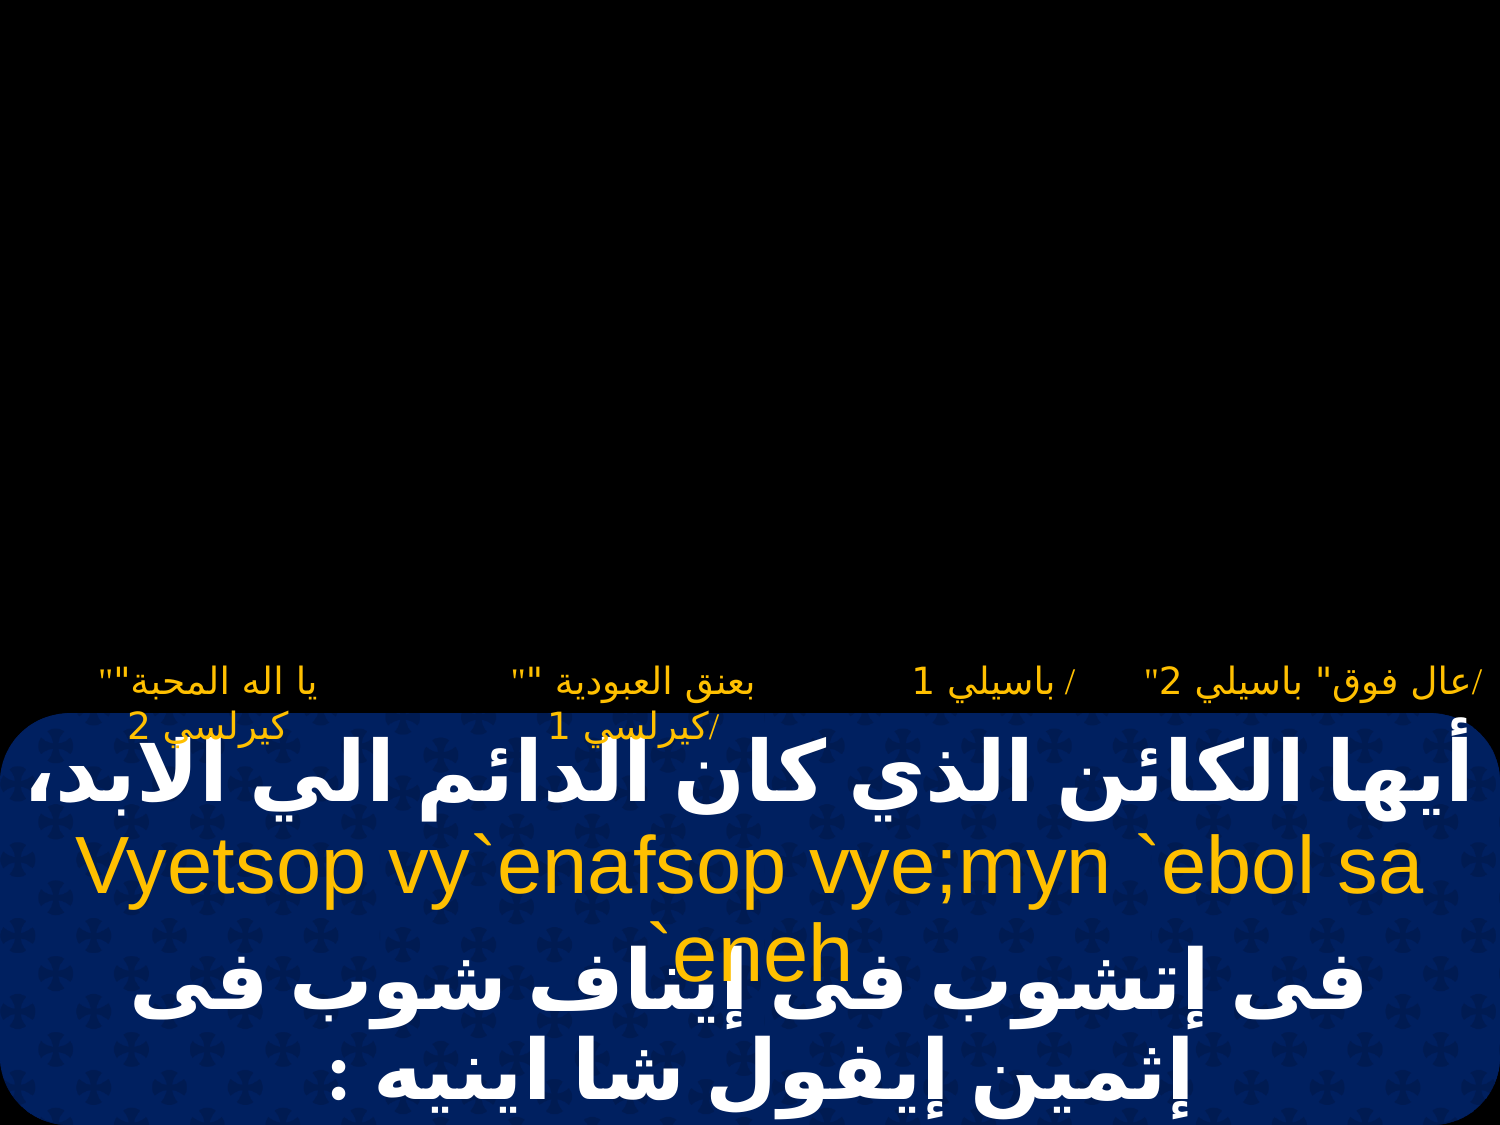

"يا اله المحبة" كيرلسي 2
"بعنق العبودية " كيرلسي 1/
باسيلي 1 /
"عال فوق" باسيلي 2/
# أيها الكائن الذي كان الدائم الي الابد،
Vyetsop vy`enafsop vye;myn `ebol sa `eneh
فى إتشوب فى إيناف شوب فى إثمين إيفول شا اينيه :